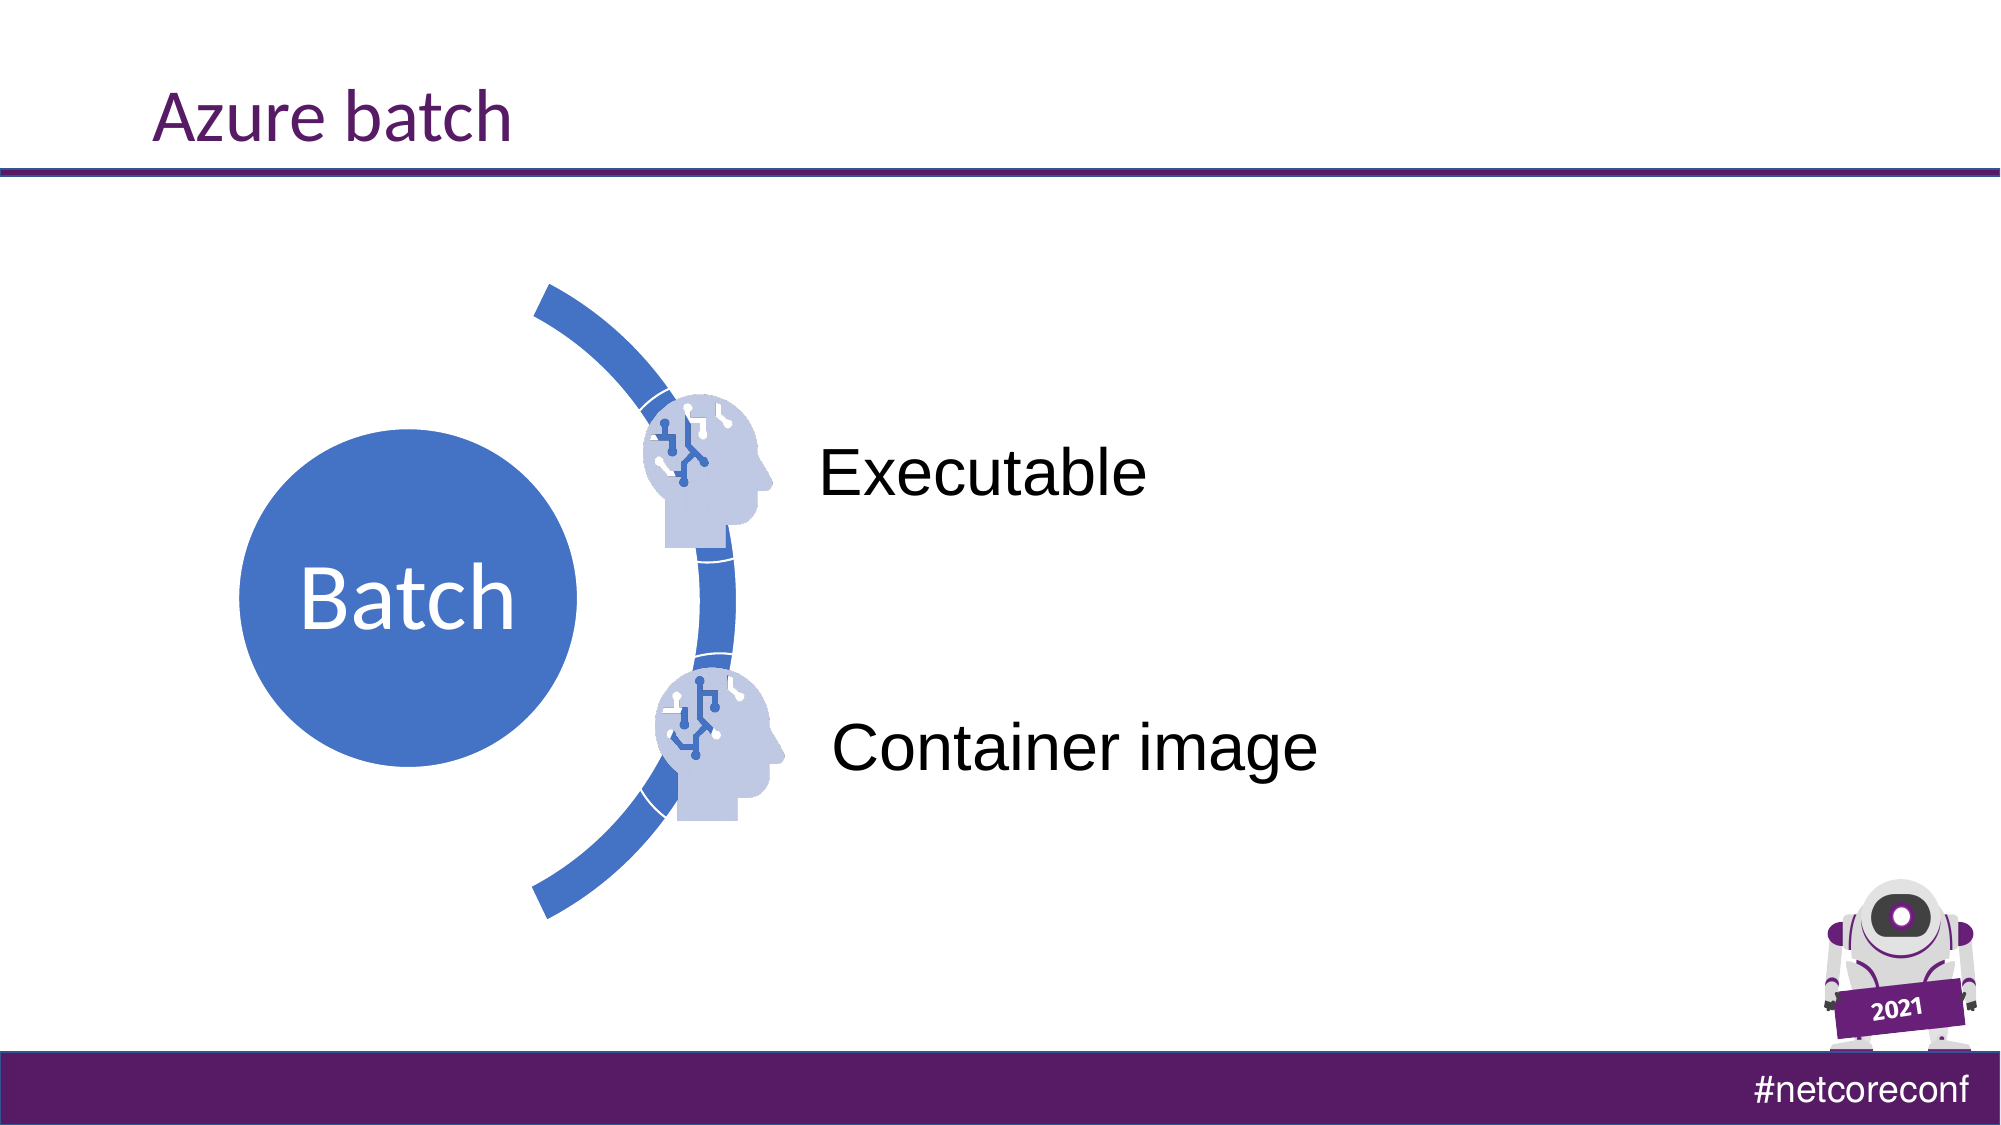

# Azure batch
Batch
Executable
Container image